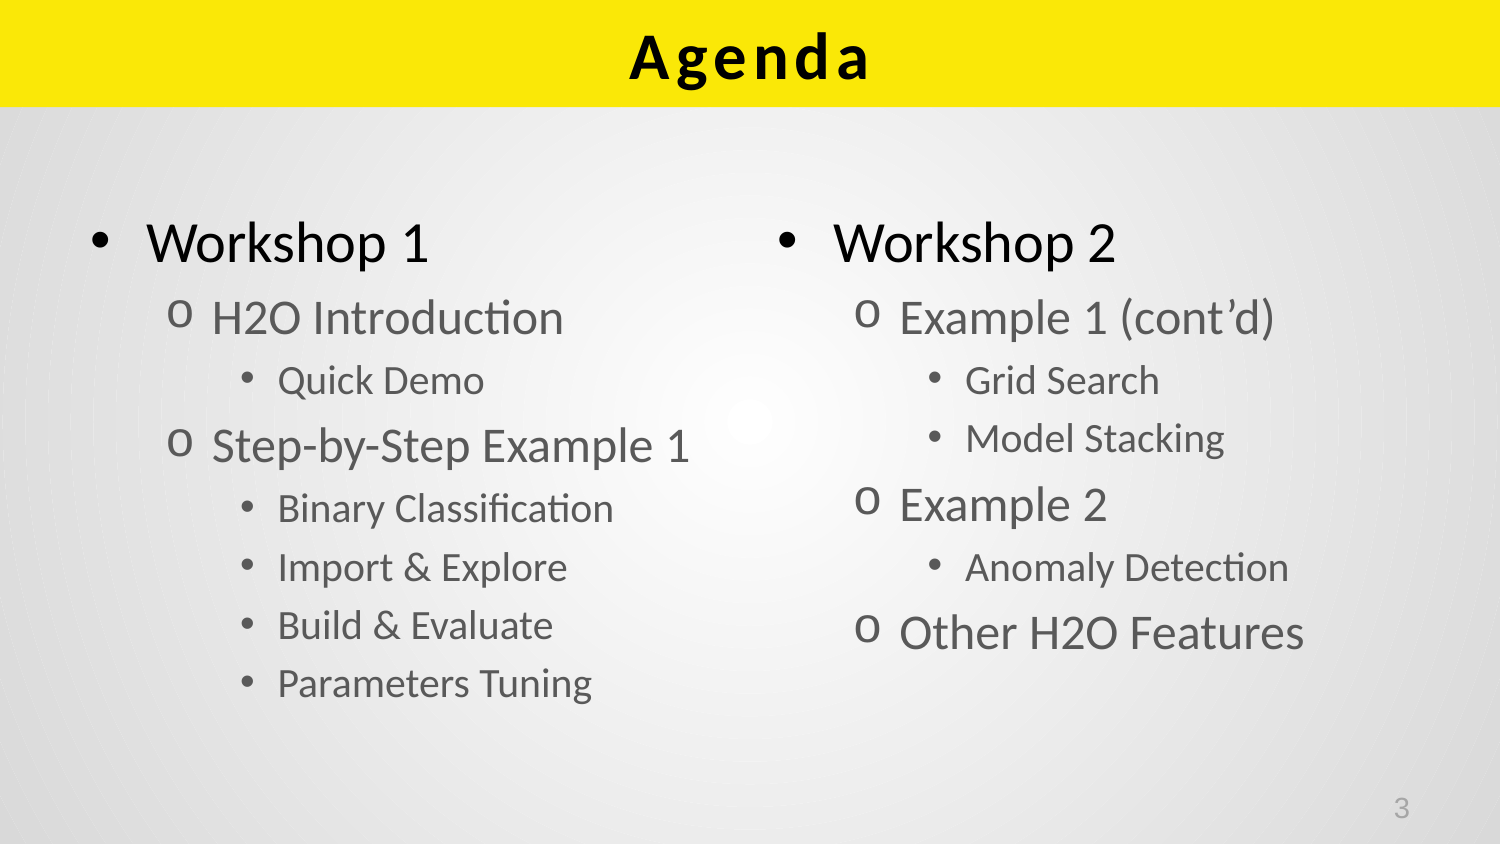

# Agenda
Workshop 1
H2O Introduction
Quick Demo
Step-by-Step Example 1
Binary Classification
Import & Explore
Build & Evaluate
Parameters Tuning
Workshop 2
Example 1 (cont’d)
Grid Search
Model Stacking
Example 2
Anomaly Detection
Other H2O Features

3